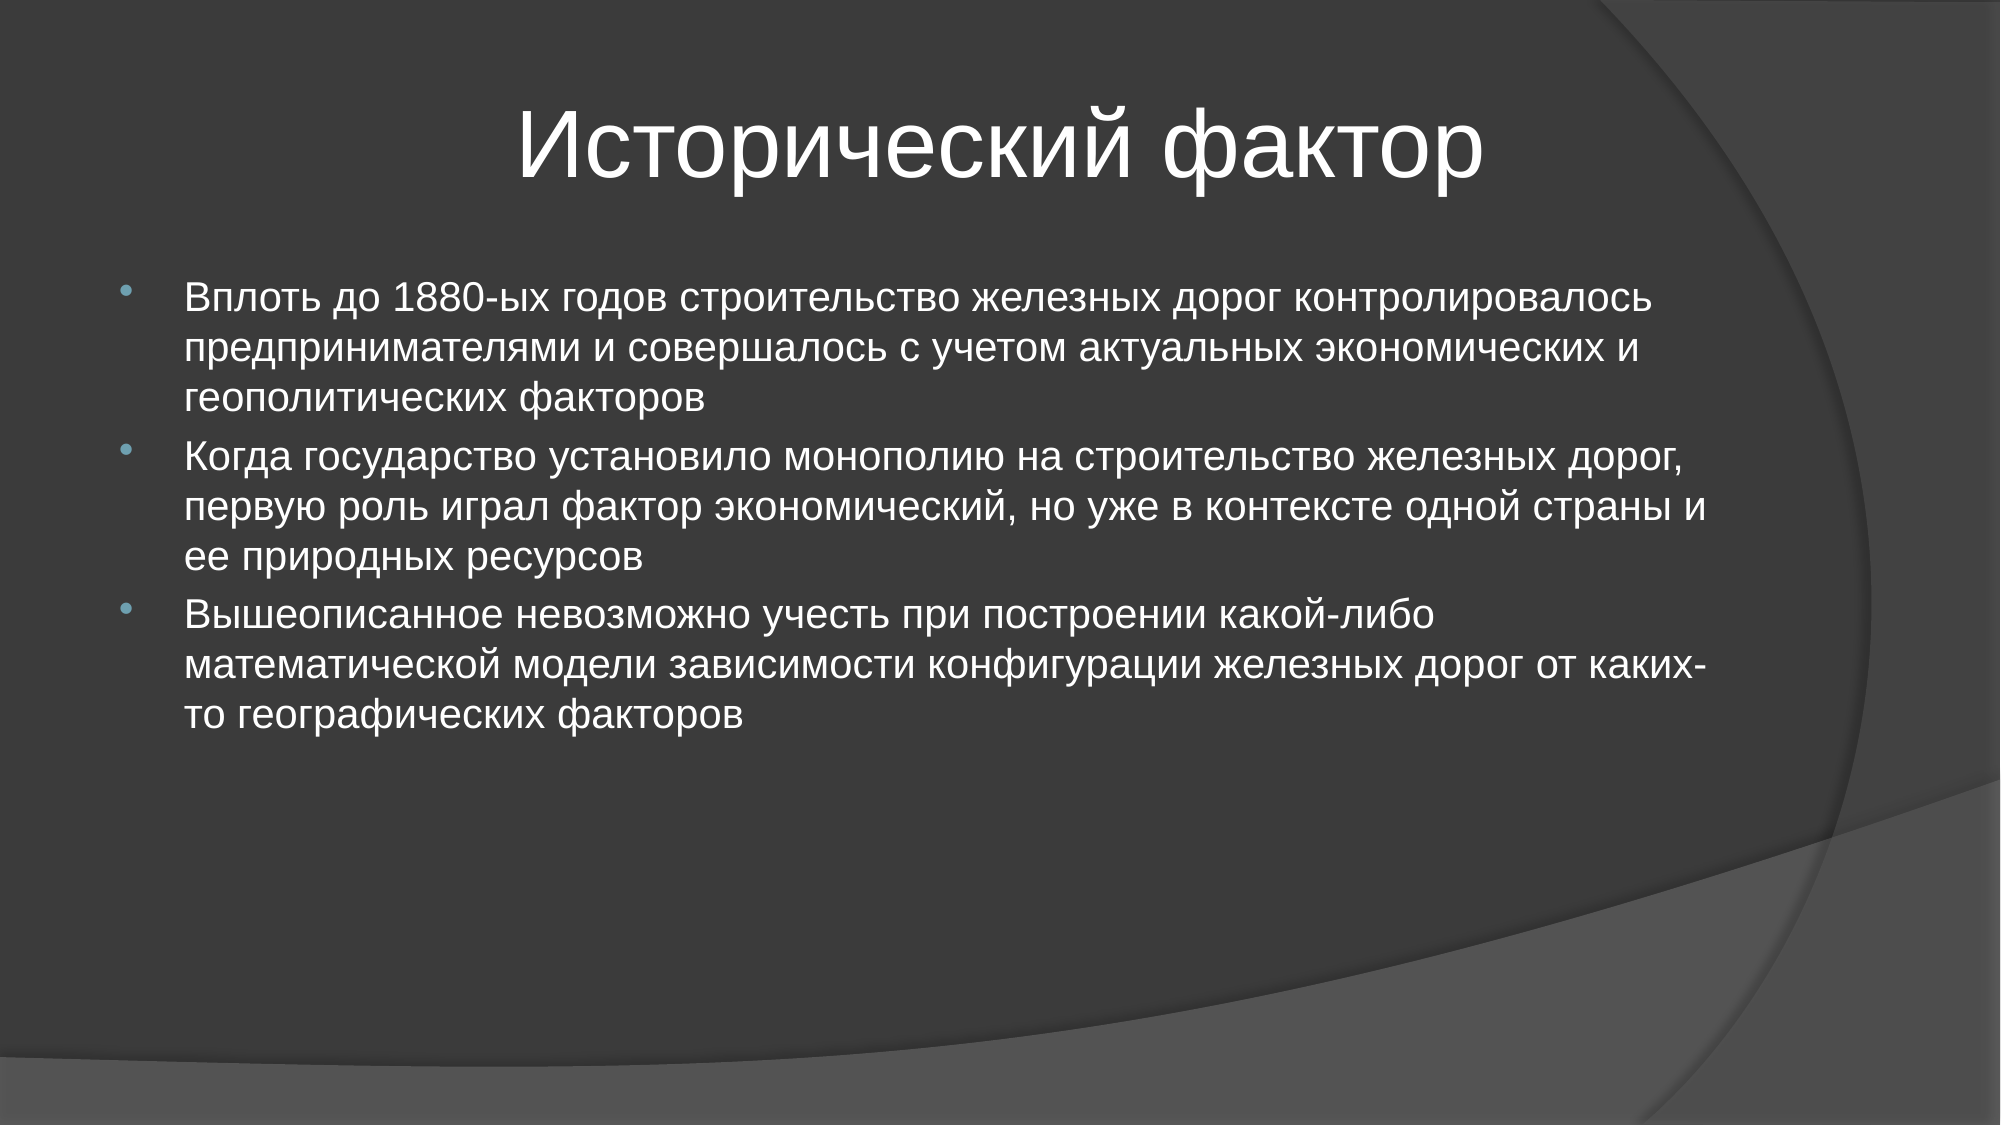

# Исторический фактор
Вплоть до 1880-ых годов строительство железных дорог контролировалось предпринимателями и совершалось с учетом актуальных экономических и геополитических факторов
Когда государство установило монополию на строительство железных дорог, первую роль играл фактор экономический, но уже в контексте одной страны и ее природных ресурсов
Вышеописанное невозможно учесть при построении какой-либо математической модели зависимости конфигурации железных дорог от каких-то географических факторов